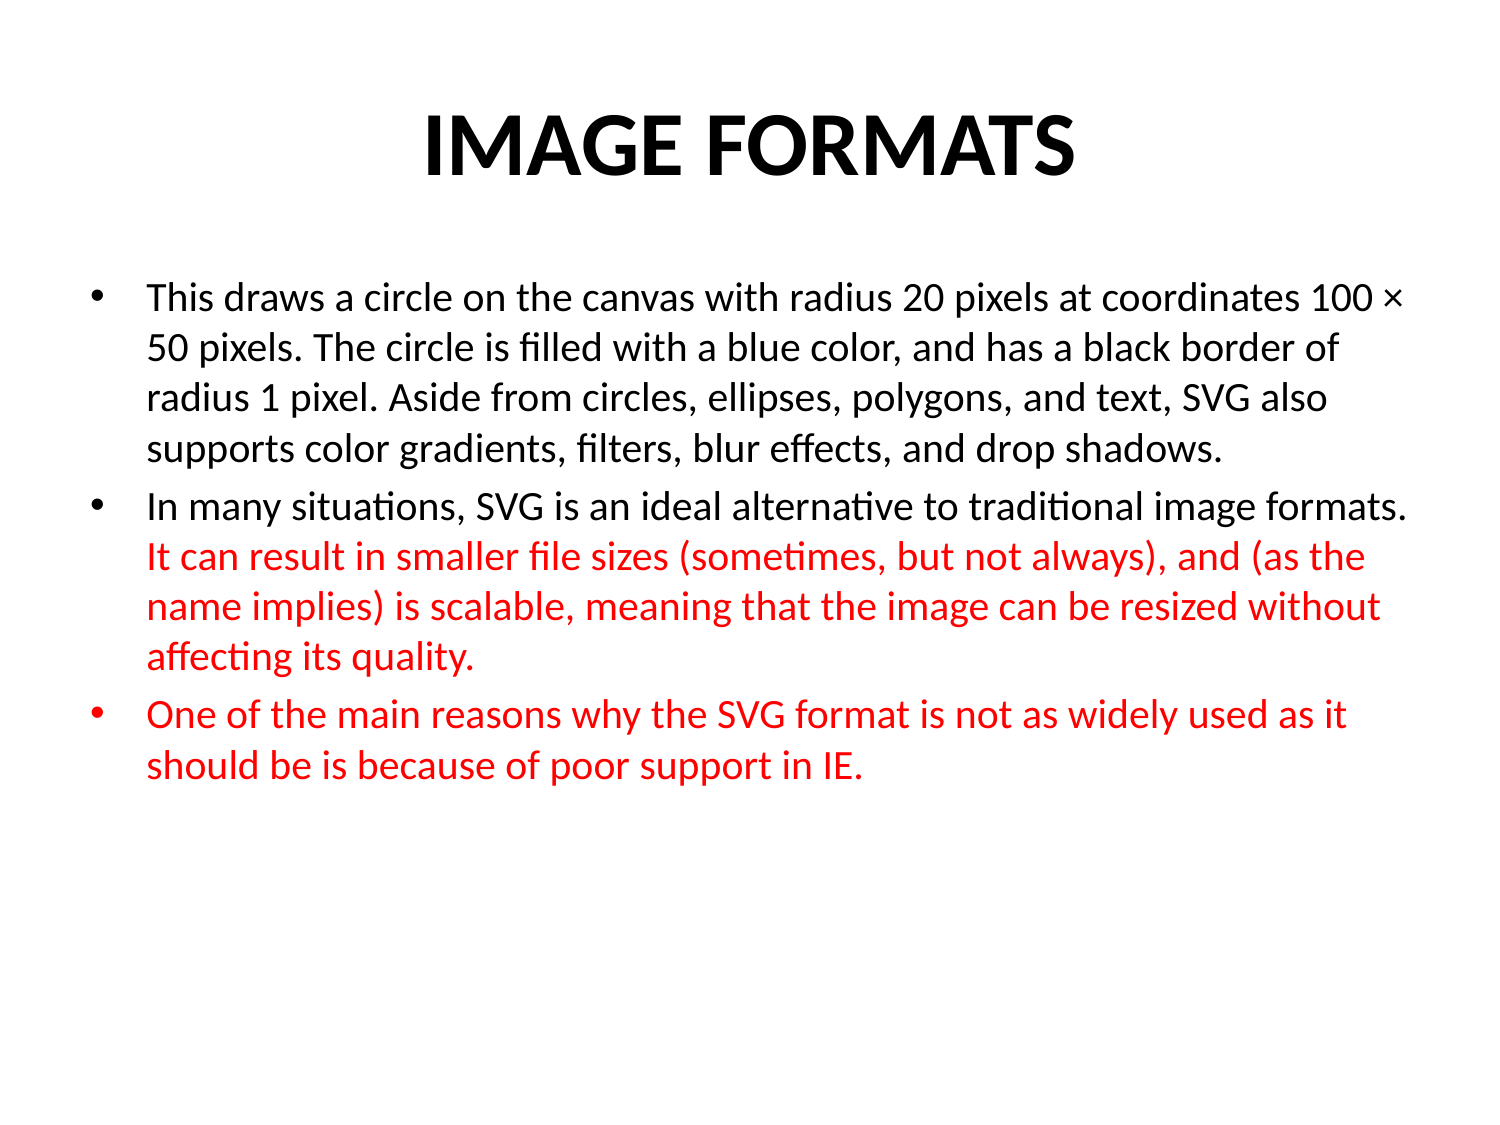

# IMAGE FORMATS
This draws a circle on the canvas with radius 20 pixels at coordinates 100 × 50 pixels. The circle is filled with a blue color, and has a black border of radius 1 pixel. Aside from circles, ellipses, polygons, and text, SVG also supports color gradients, filters, blur effects, and drop shadows.
In many situations, SVG is an ideal alternative to traditional image formats. It can result in smaller file sizes (sometimes, but not always), and (as the name implies) is scalable, meaning that the image can be resized without affecting its quality.
One of the main reasons why the SVG format is not as widely used as it should be is because of poor support in IE.